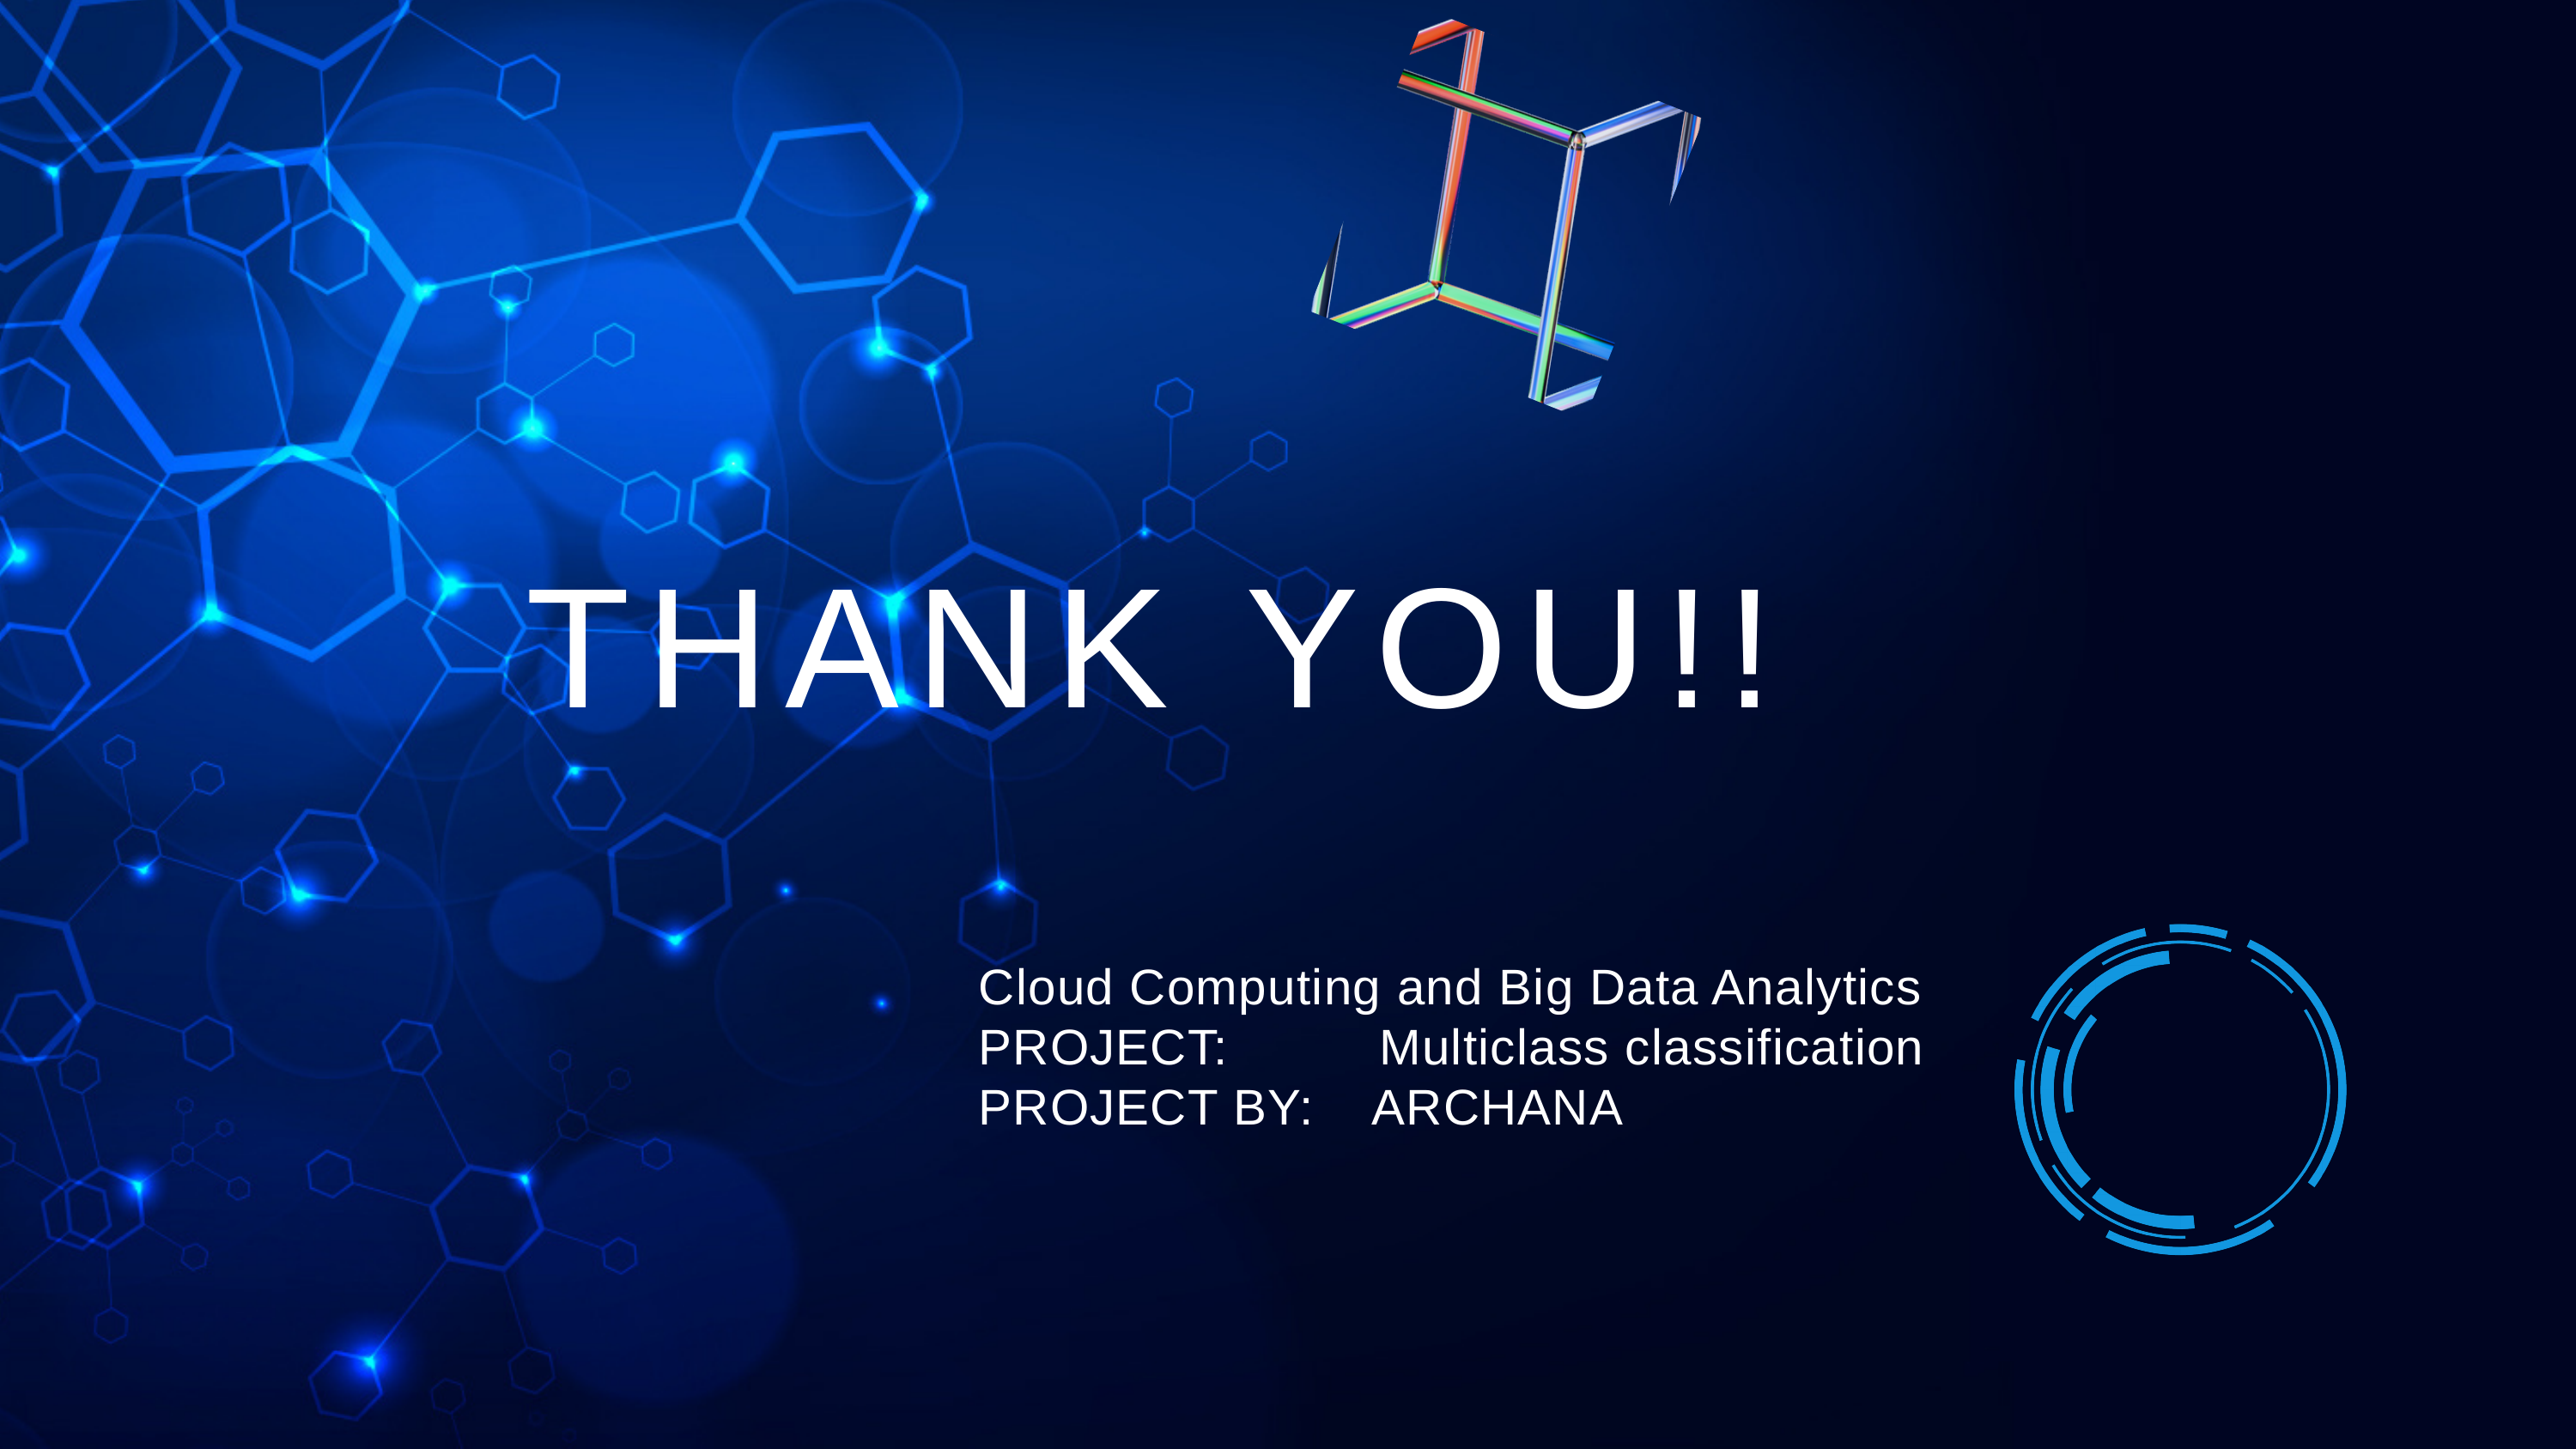

THANK YOU!!

Cloud Computing and Big Data Analytics
PROJECT:          Multiclass classification
PROJECT BY:    ARCHANA